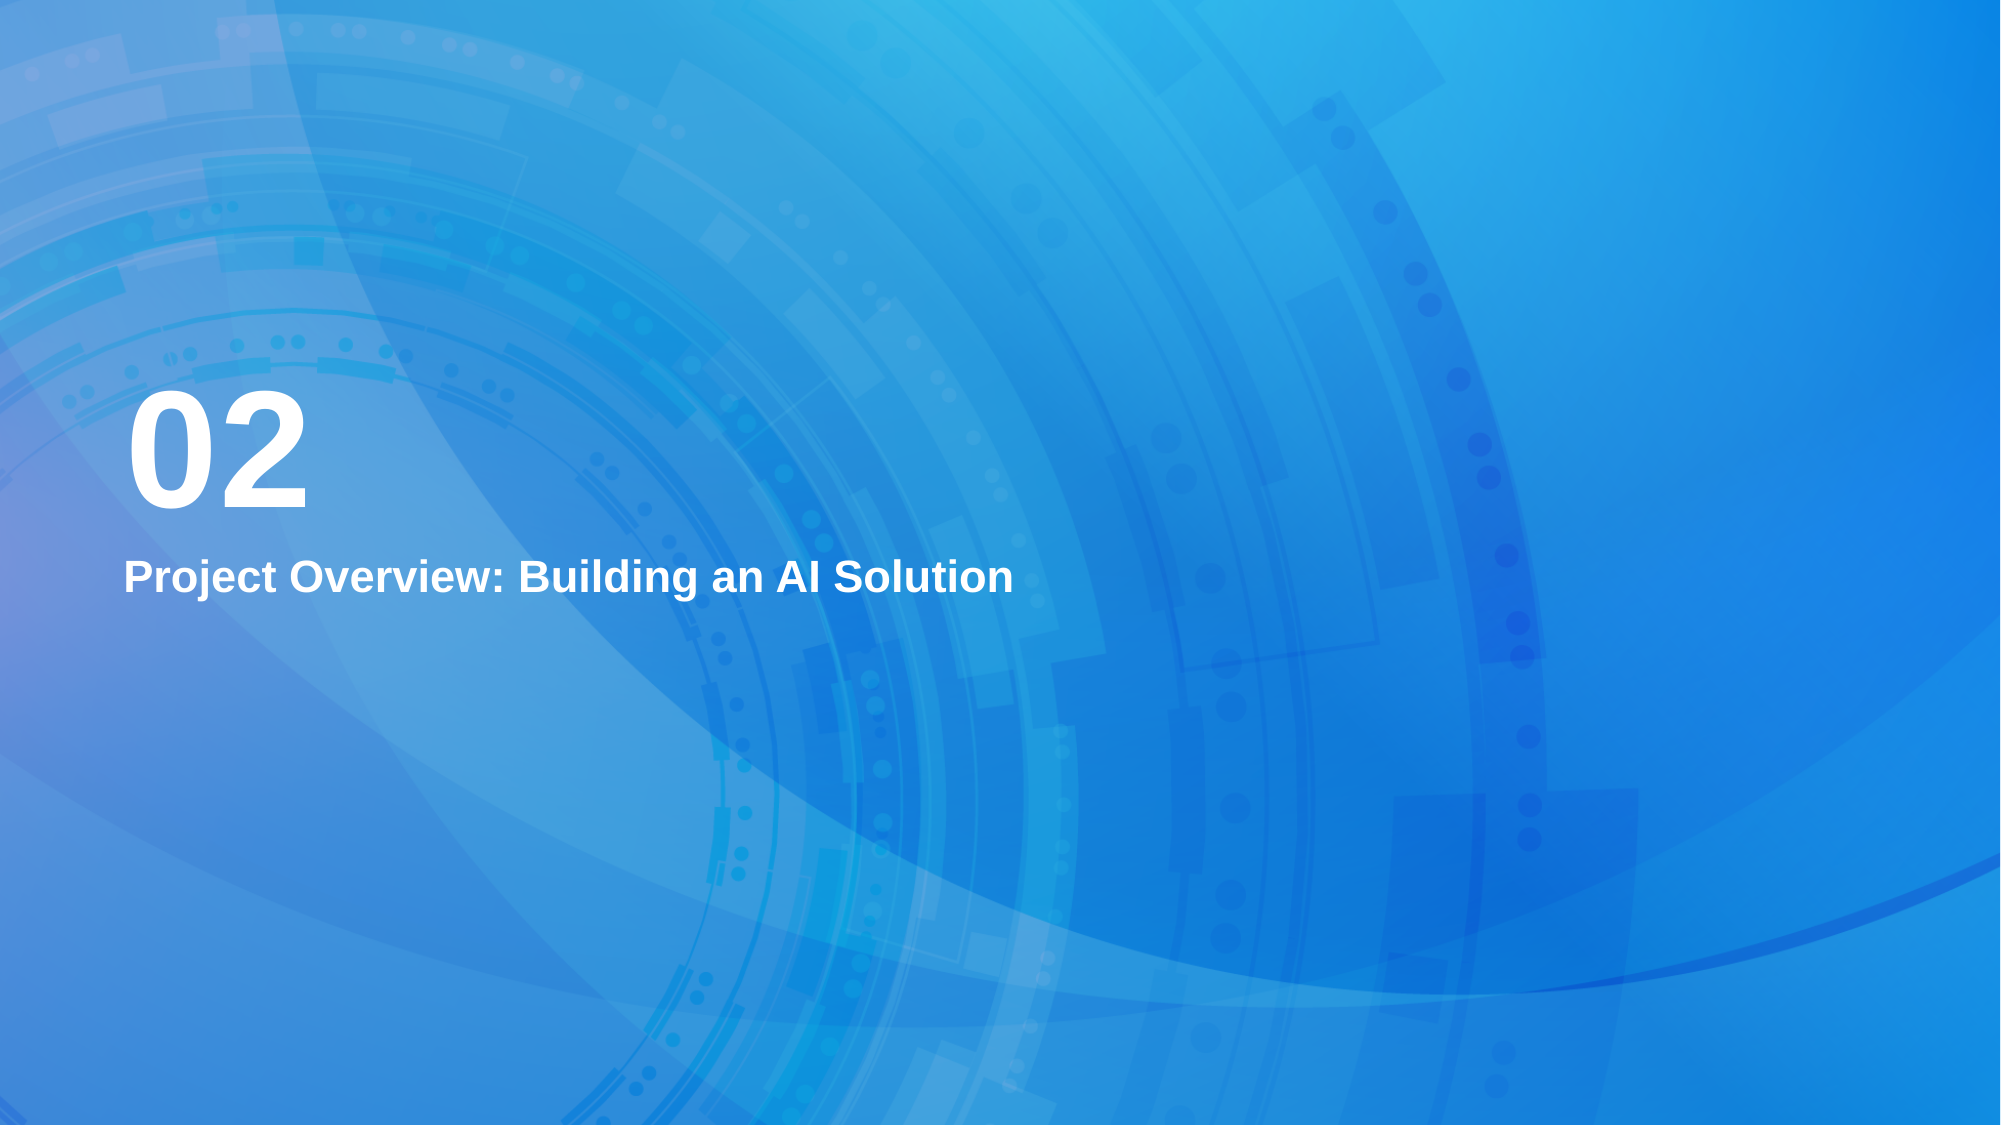

02
# Project Overview: Building an AI Solution